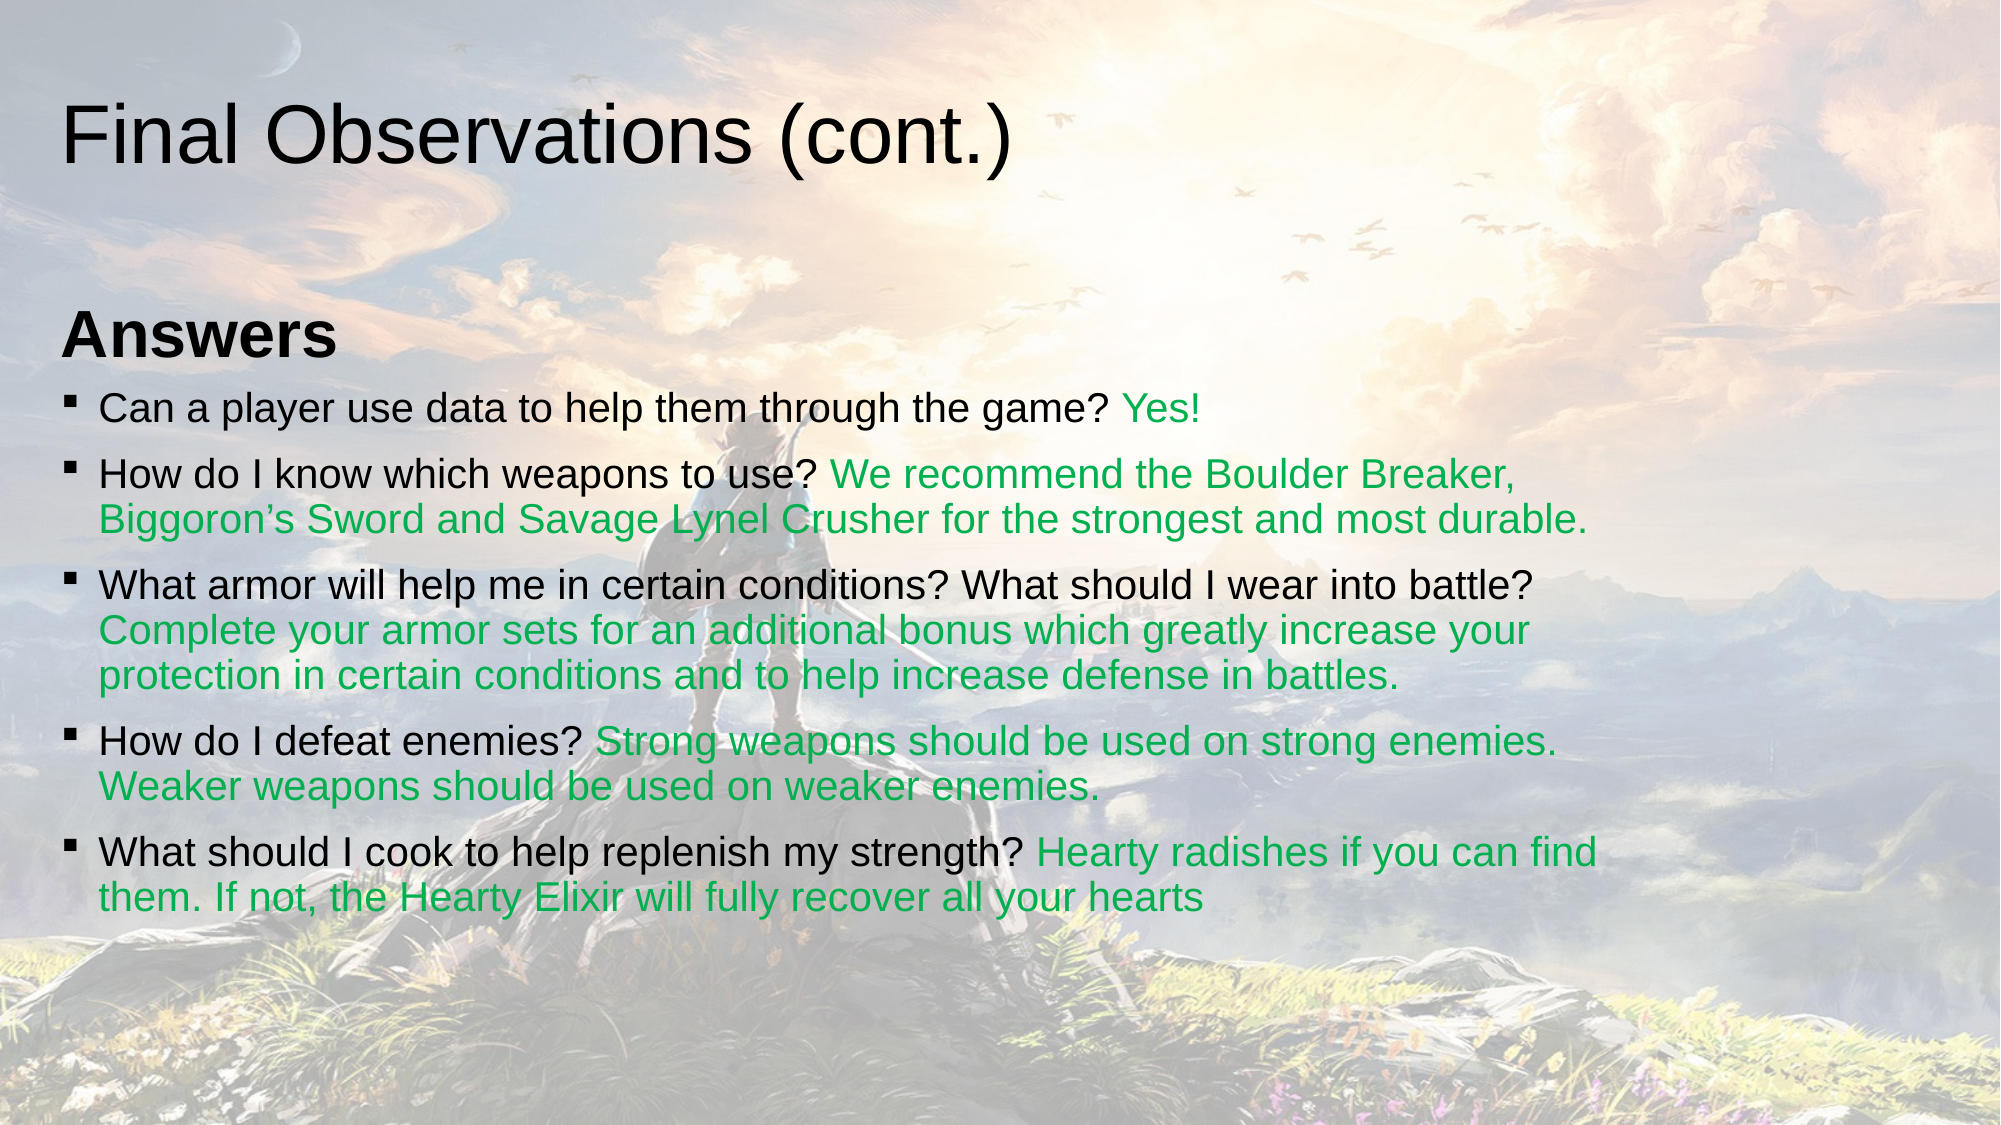

# Final Observations (cont.)
Answers
Can a player use data to help them through the game? Yes!
How do I know which weapons to use? We recommend the Boulder Breaker, Biggoron’s Sword and Savage Lynel Crusher for the strongest and most durable.
What armor will help me in certain conditions? What should I wear into battle? Complete your armor sets for an additional bonus which greatly increase your protection in certain conditions and to help increase defense in battles.
How do I defeat enemies? Strong weapons should be used on strong enemies. Weaker weapons should be used on weaker enemies.
What should I cook to help replenish my strength? Hearty radishes if you can find them. If not, the Hearty Elixir will fully recover all your hearts